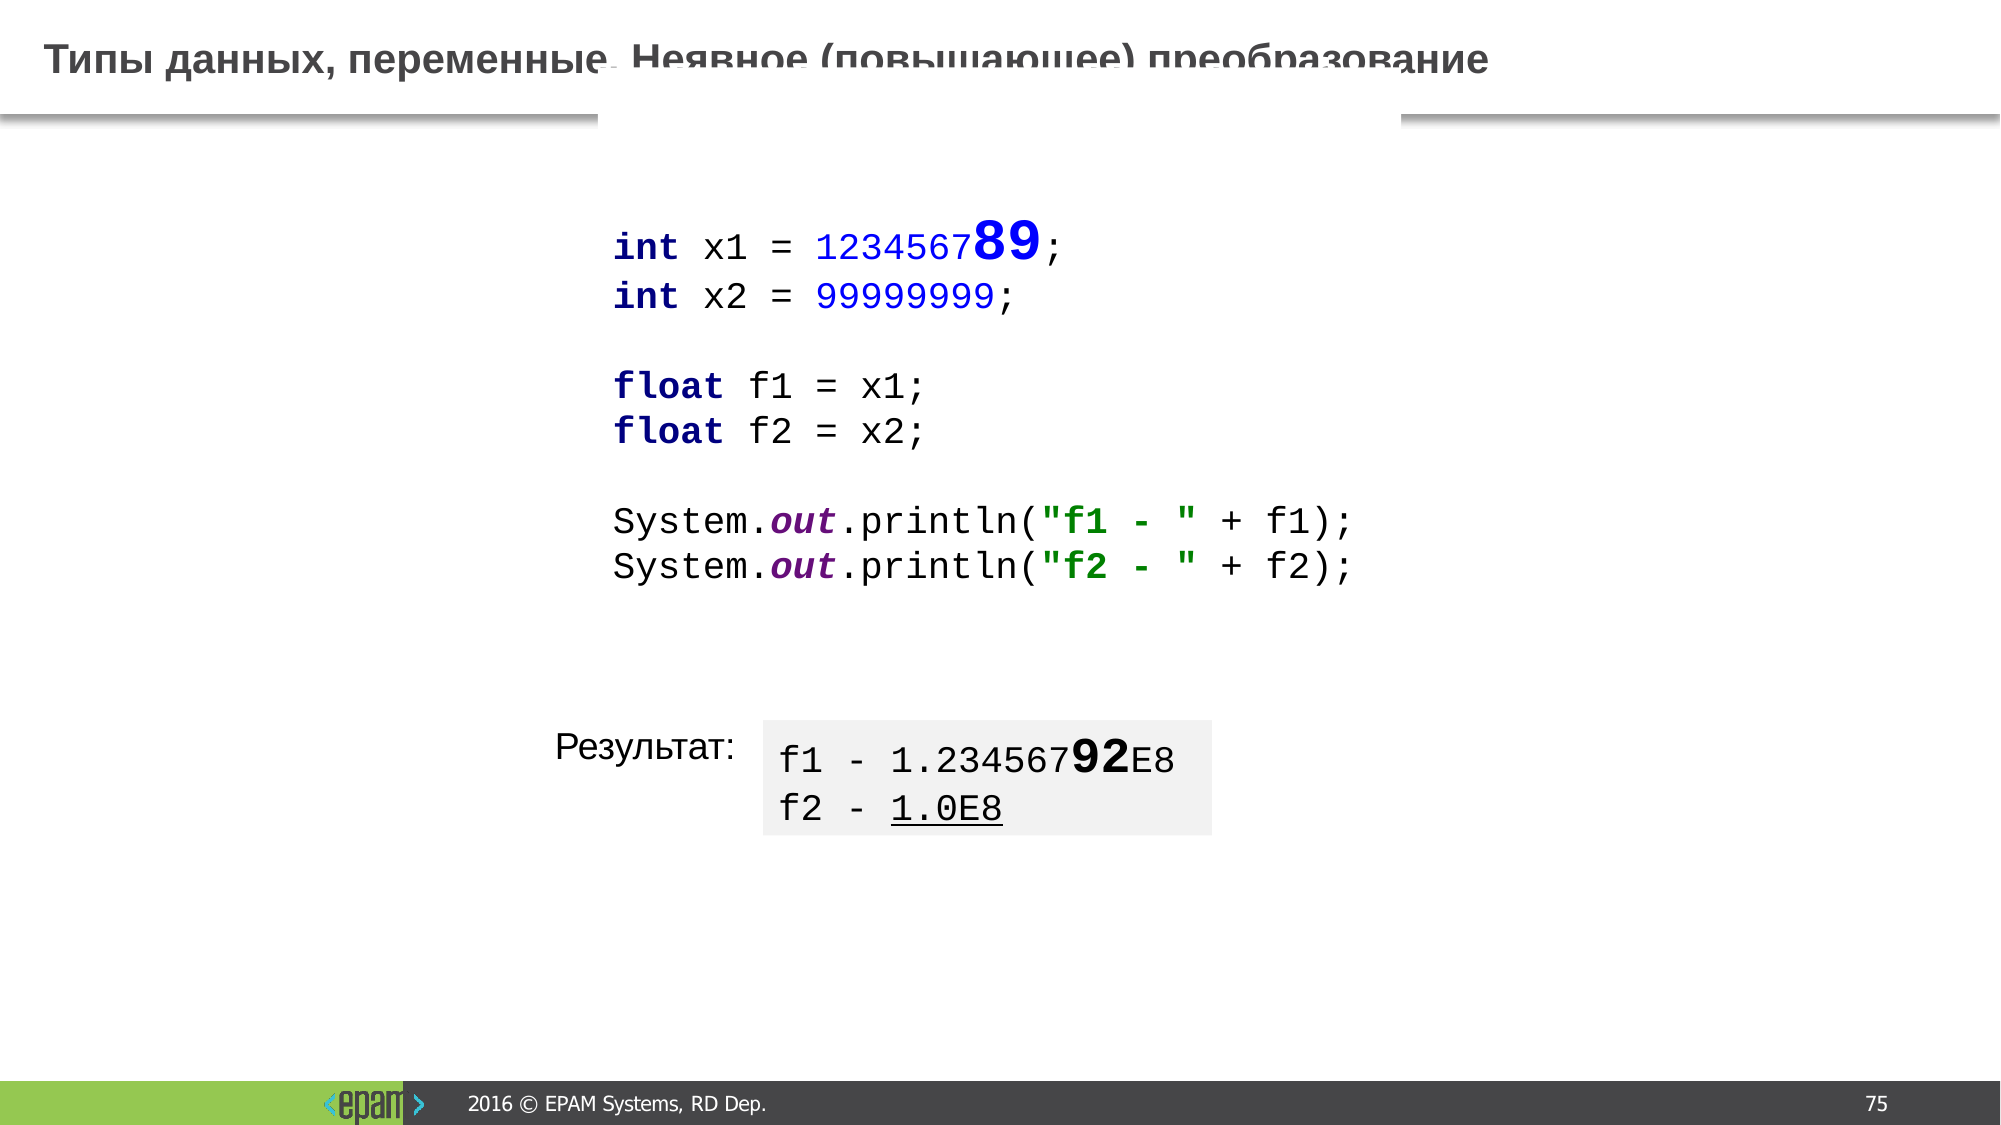

# Типы данных, переменные. Неявное (повышающее) преобразование
int x1 = 123456789;
int x2 = 99999999;
float f1 = x1;
float f2 = x2;
System.out.println("f1 - " + f1);
System.out.println("f2 - " + f2);
Результат:
f1 - 1.23456792E8
f2 - 1.0E8
2016 © EPAM Systems, RD Dep.
75